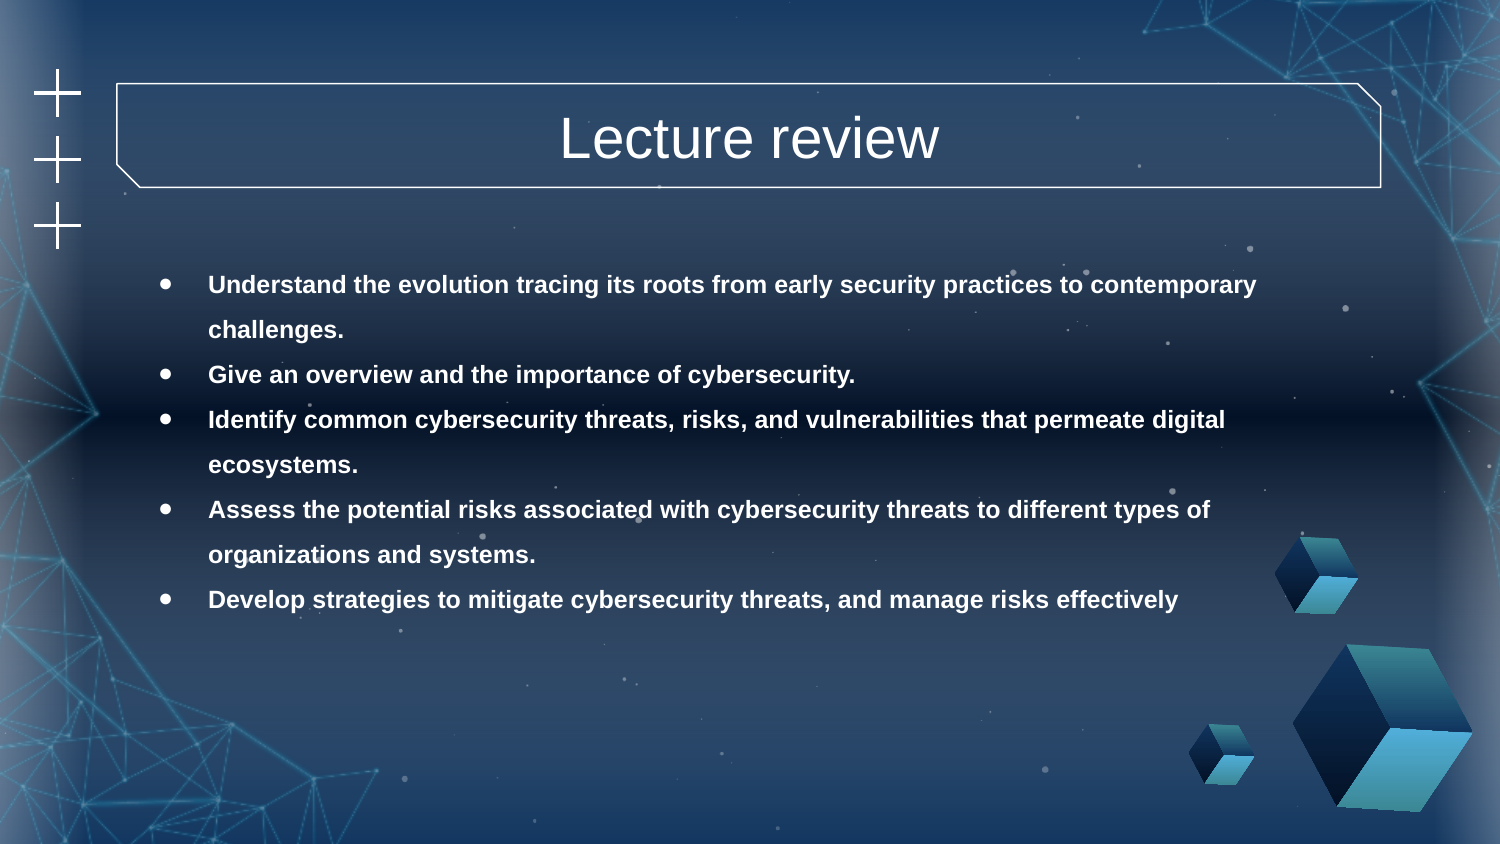

# Lecture review
Understand the evolution tracing its roots from early security practices to contemporary challenges.
Give an overview and the importance of cybersecurity.
Identify common cybersecurity threats, risks, and vulnerabilities that permeate digital ecosystems.
Assess the potential risks associated with cybersecurity threats to different types of organizations and systems.
Develop strategies to mitigate cybersecurity threats, and manage risks effectively